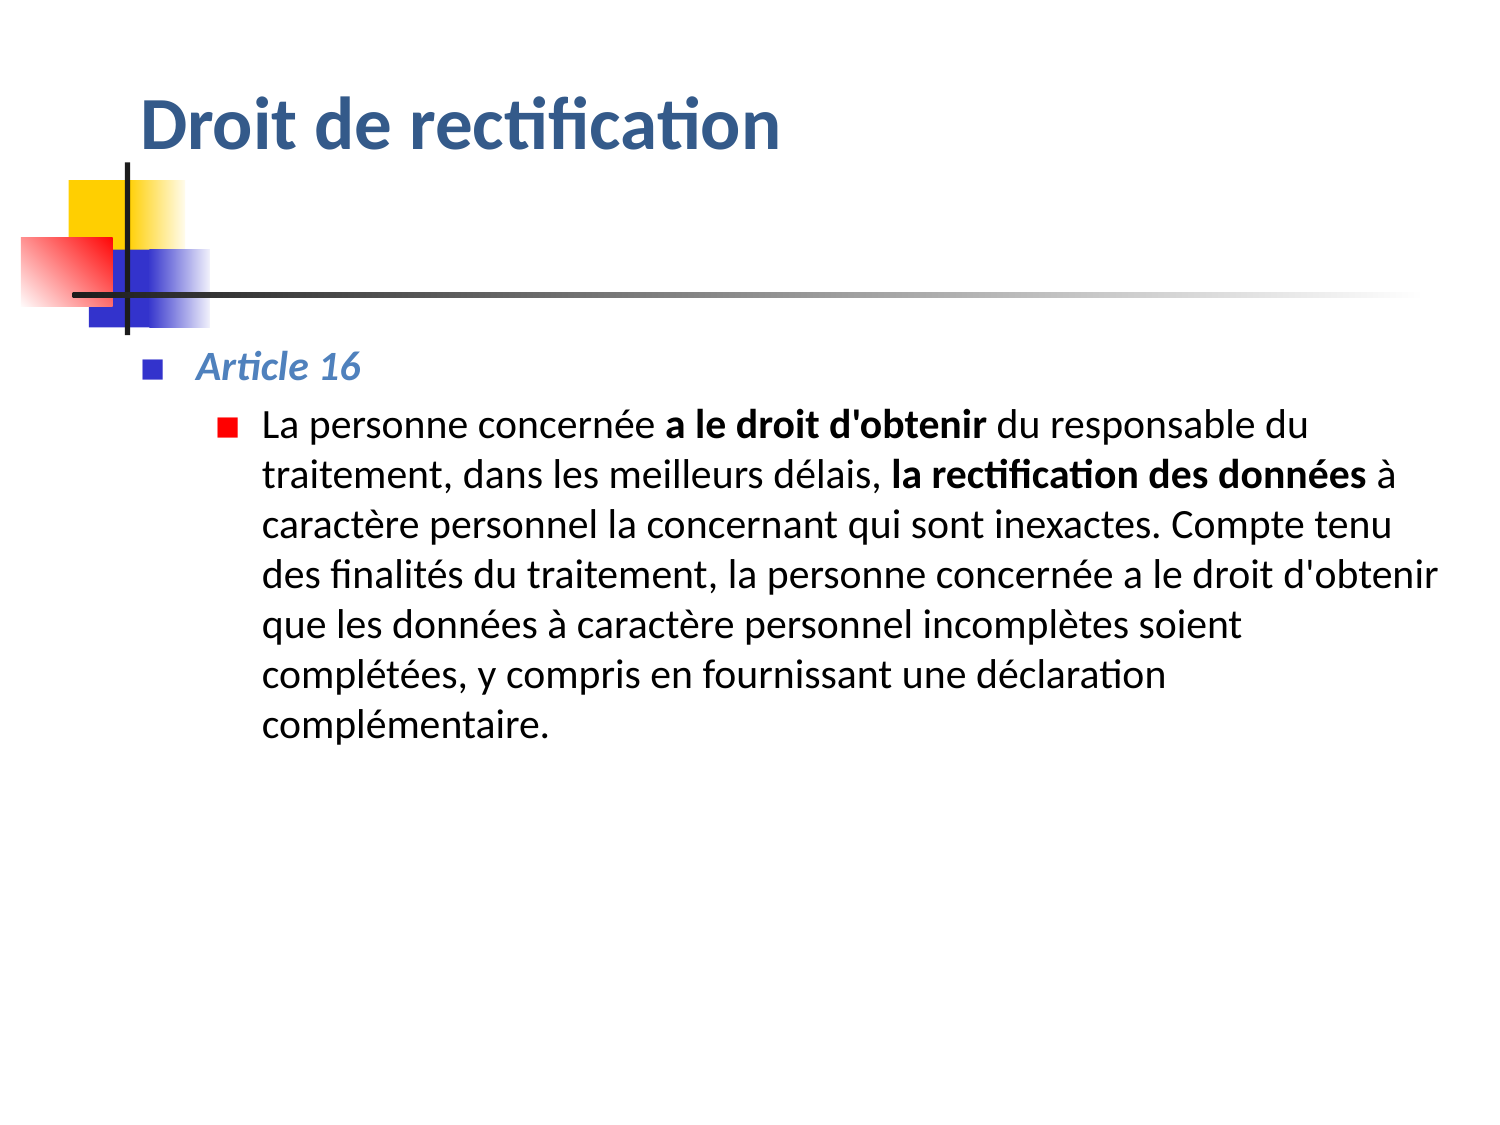

# Droit de rectification
Article 16
La personne concernée a le droit d'obtenir du responsable du traitement, dans les meilleurs délais, la rectification des données à caractère personnel la concernant qui sont inexactes. Compte tenu des finalités du traitement, la personne concernée a le droit d'obtenir que les données à caractère personnel incomplètes soient complétées, y compris en fournissant une déclaration complémentaire.